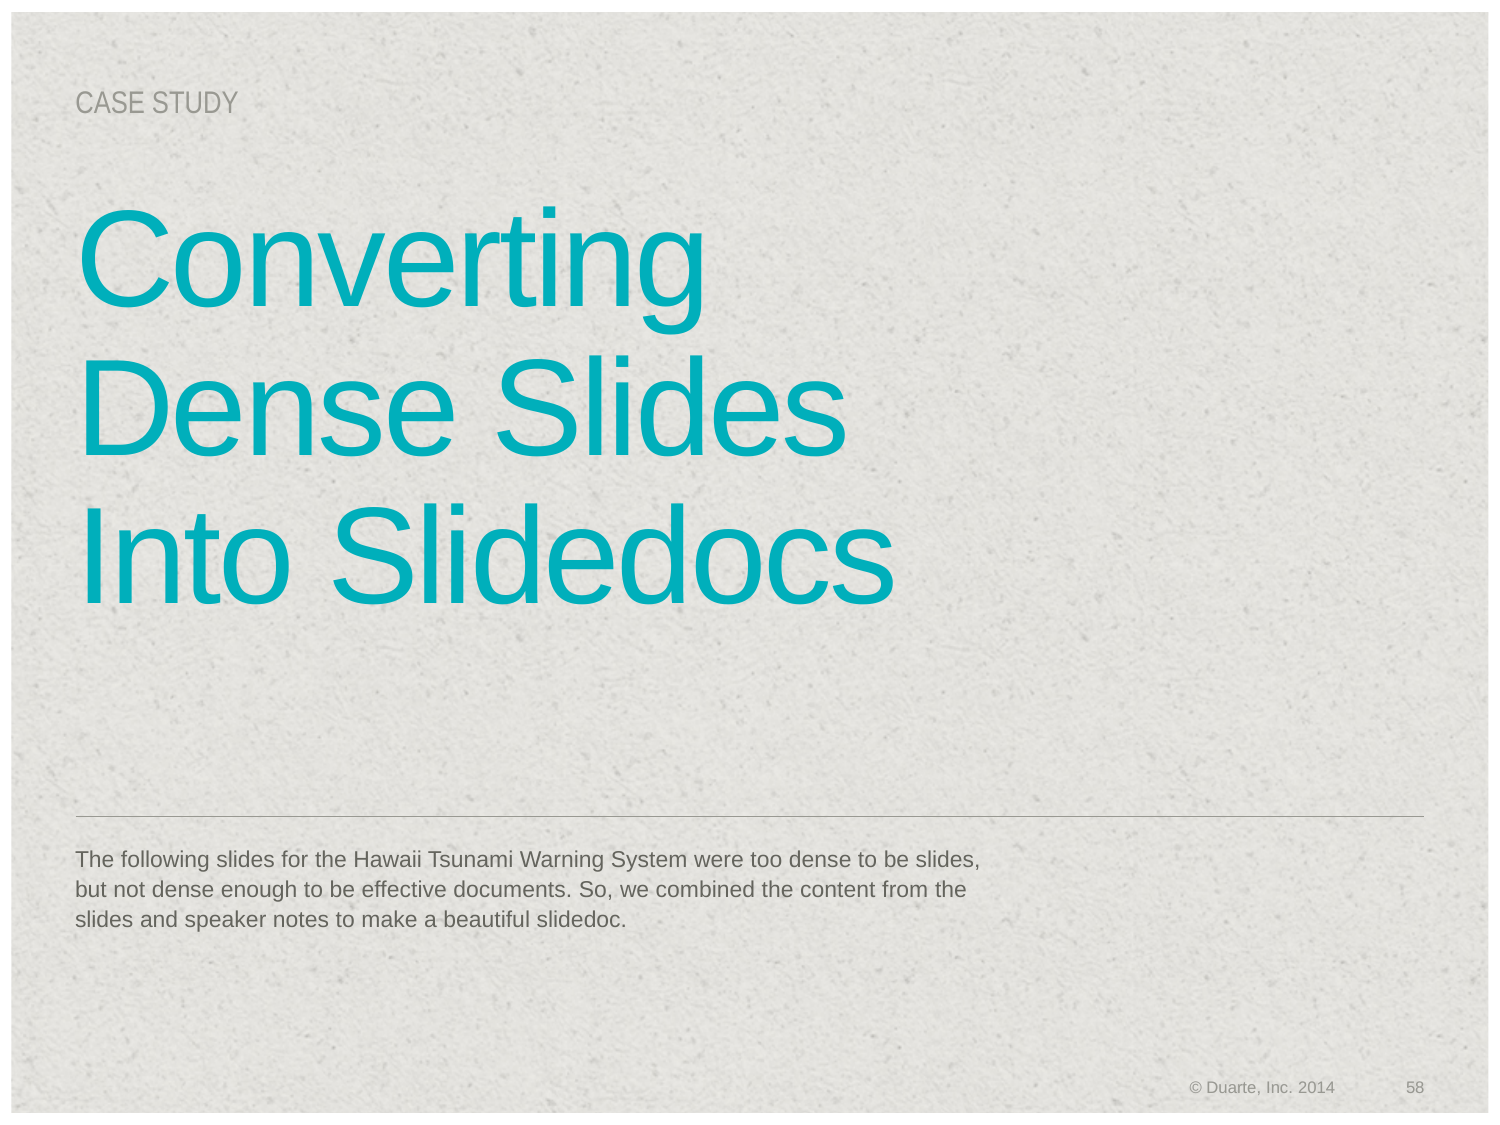

Case study
# Converting Dense Slides Into Slidedocs
The following slides for the Hawaii Tsunami Warning System were too dense to be slides,
but not dense enough to be effective documents. So, we combined the content from the
slides and speaker notes to make a beautiful slidedoc.